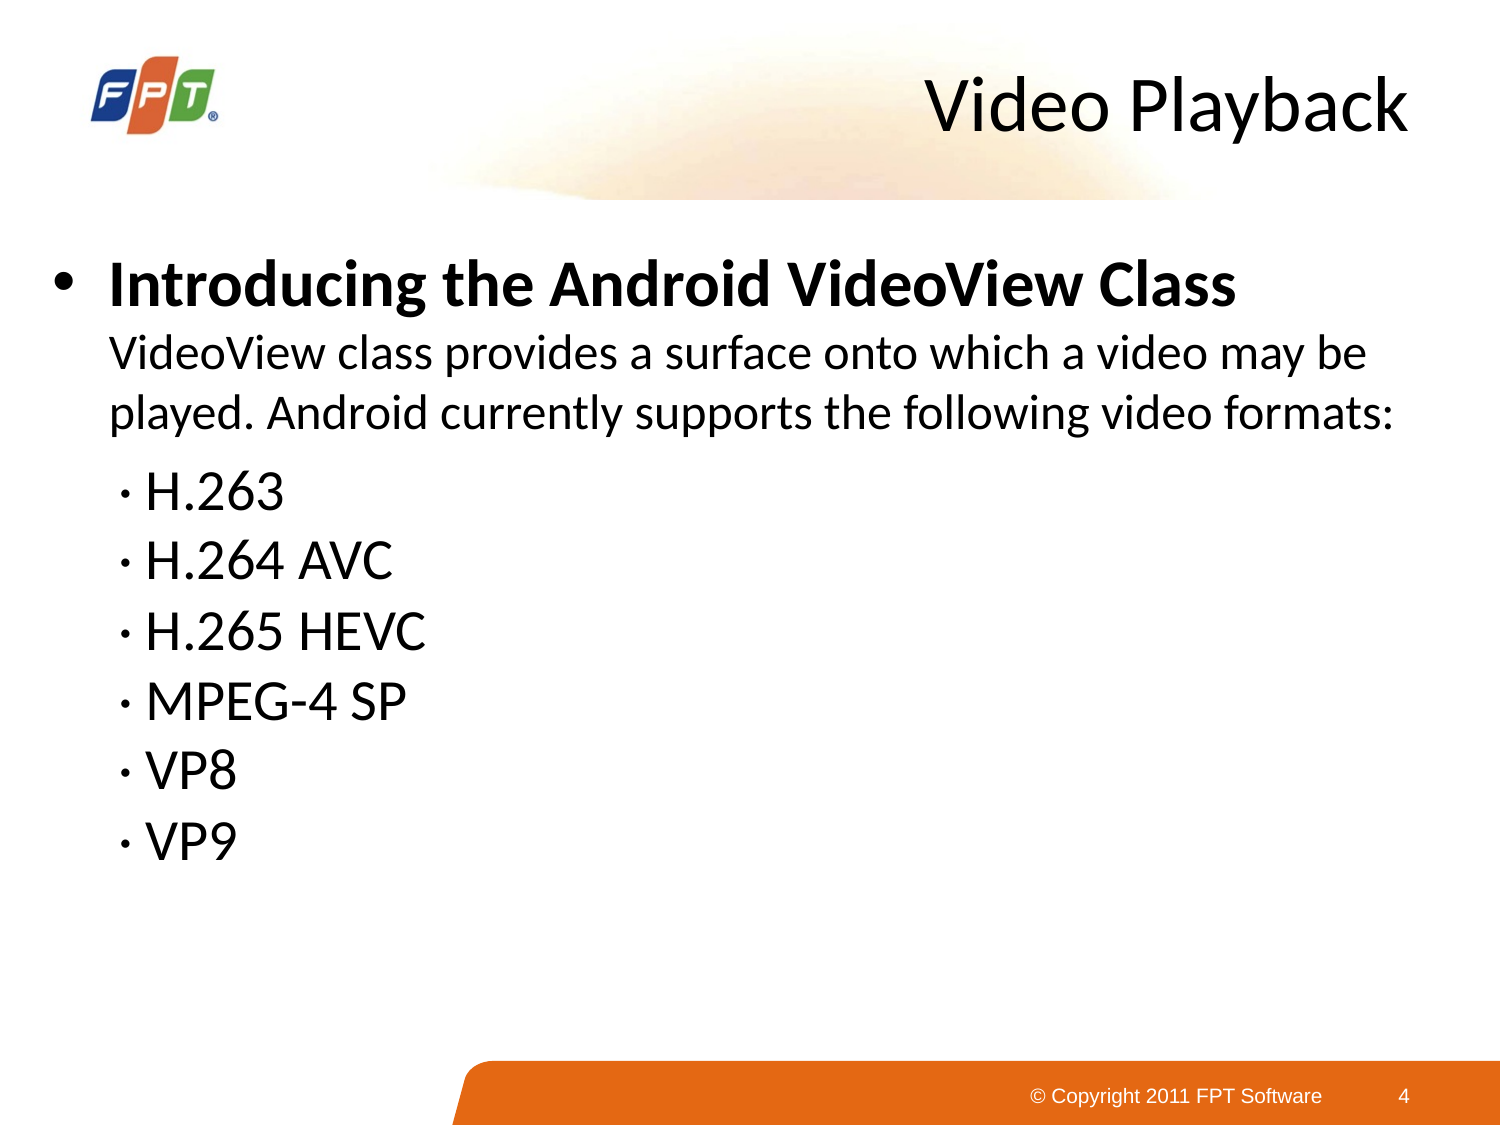

# Video Playback
Introducing the Android VideoView Class
VideoView class provides a surface onto which a video may be played. Android currently supports the following video formats:
· H.263
· H.264 AVC
· H.265 HEVC
· MPEG-4 SP
· VP8
· VP9